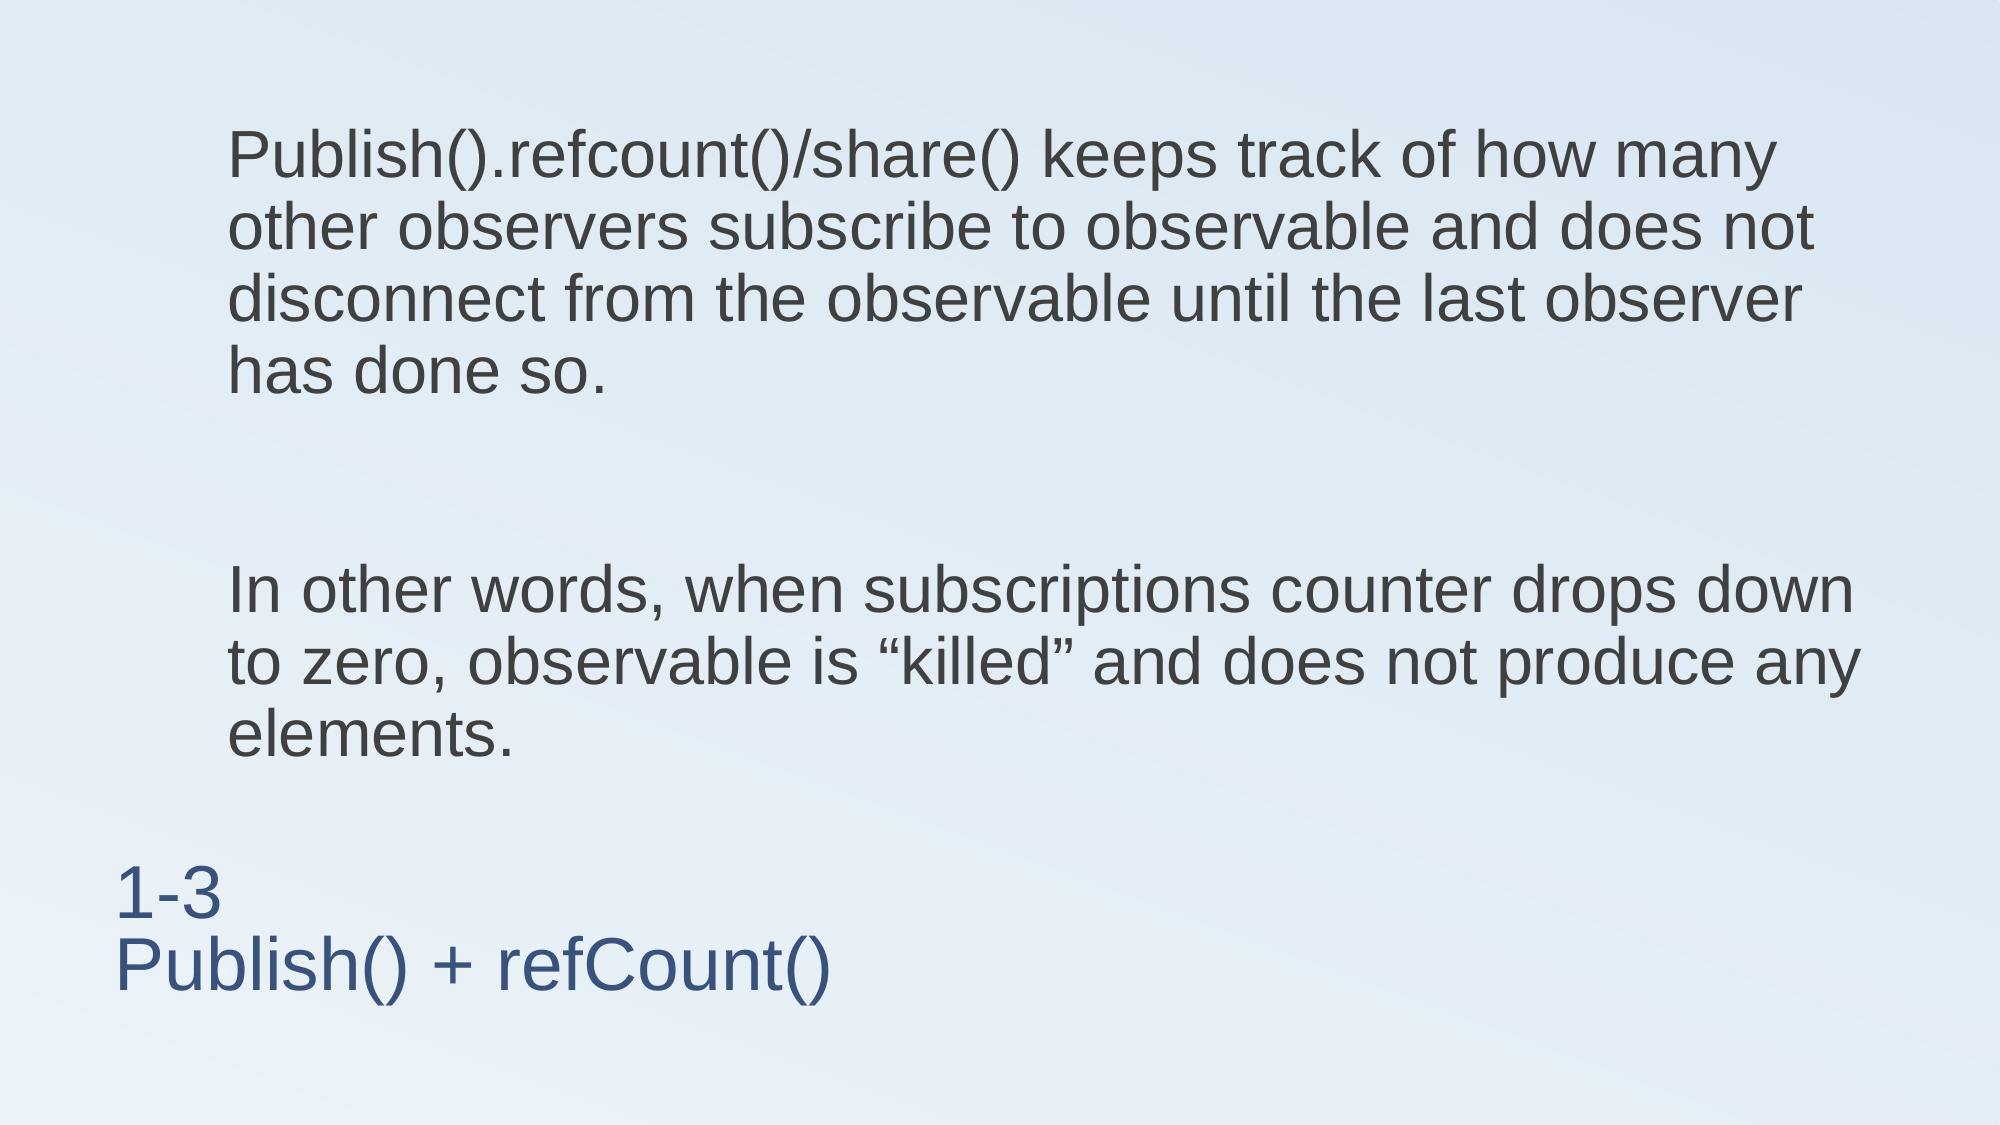

Publish().refcount()/share() keeps track of how many other observers subscribe to observable and does not disconnect from the observable until the last observer has done so.

In other words, when subscriptions counter drops down to zero, observable is “killed” and does not produce any elements.

# 1-3 Publish() + refCount()